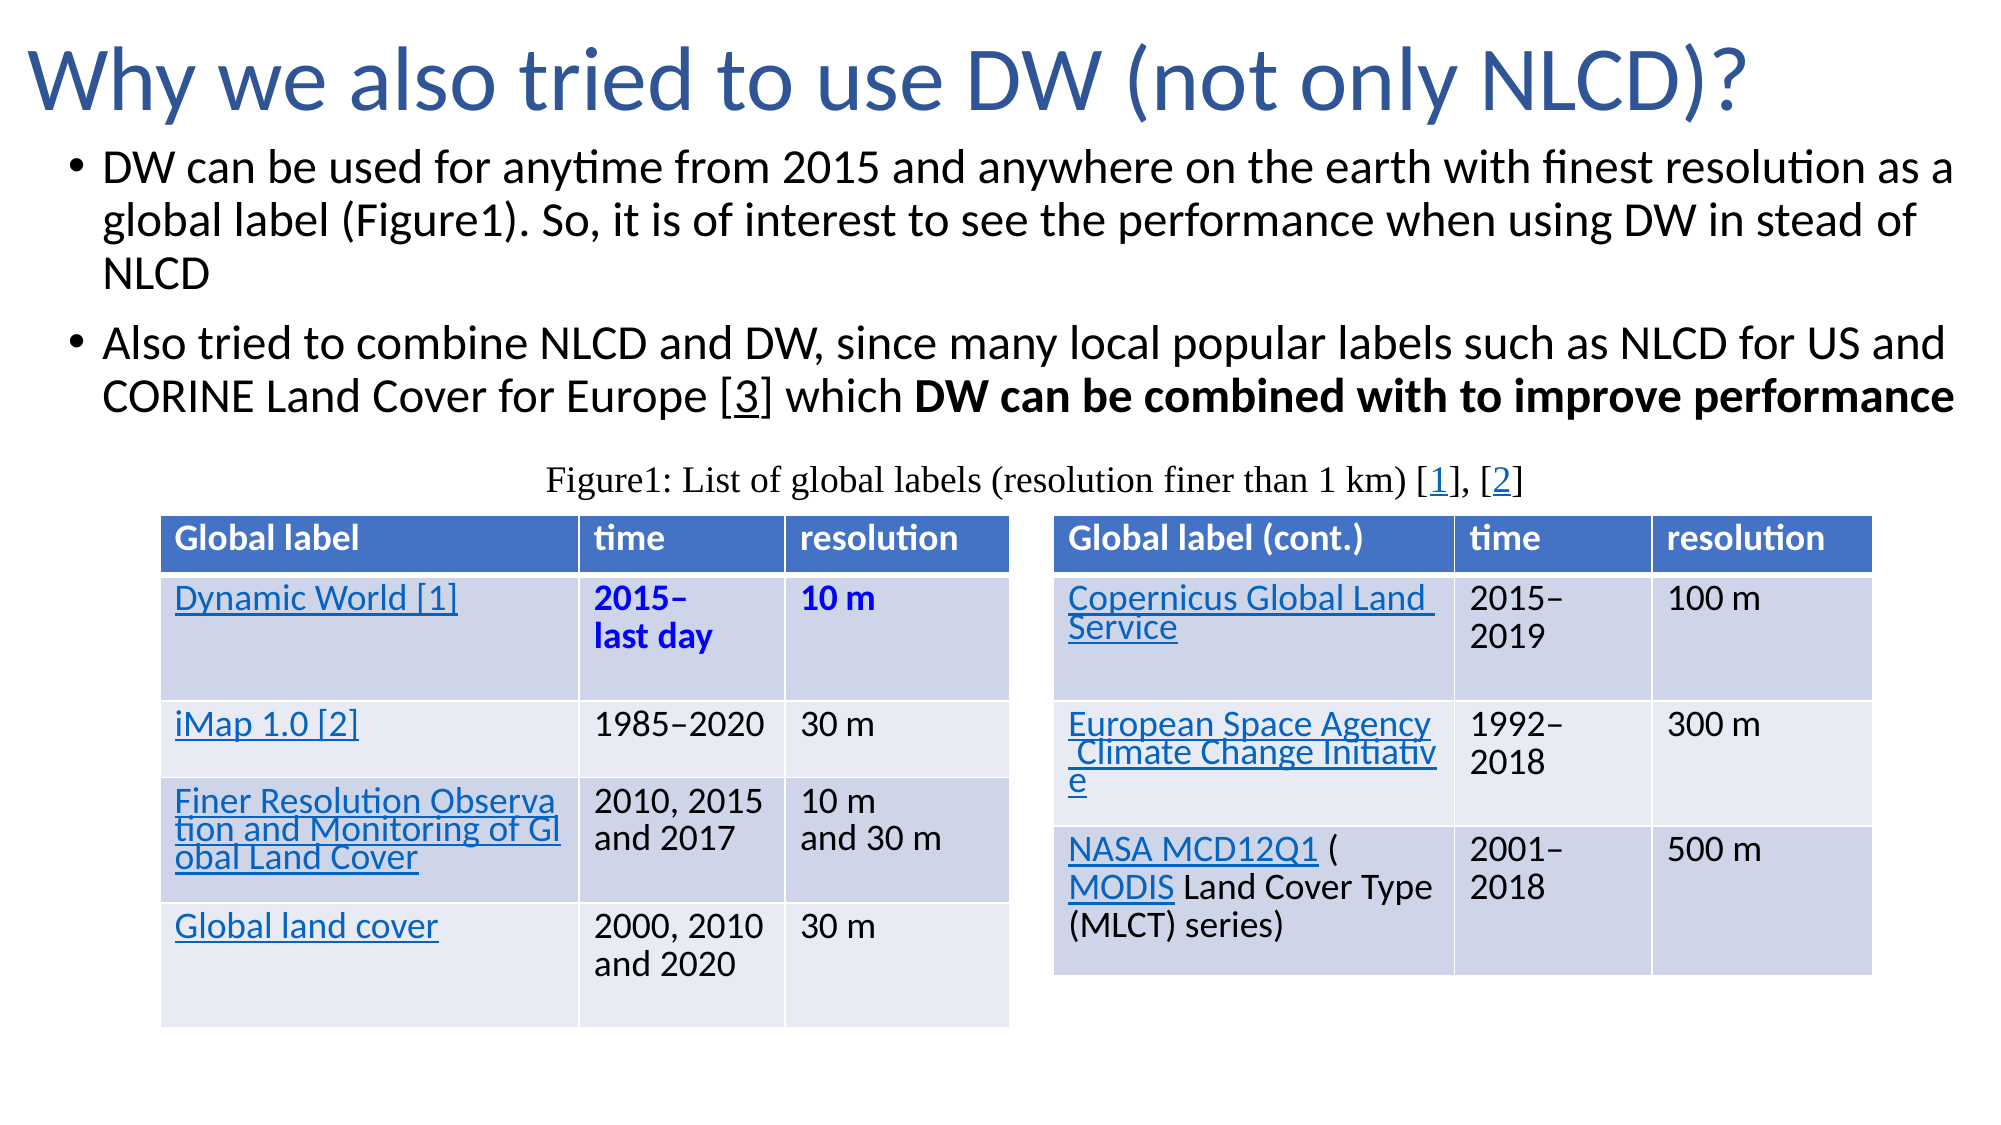

# Why we also tried to use DW (not only NLCD)?
DW can be used for anytime from 2015 and anywhere on the earth with finest resolution as a global label (Figure1). So, it is of interest to see the performance when using DW in stead of NLCD
Also tried to combine NLCD and DW, since many local popular labels such as NLCD for US and CORINE Land Cover for Europe [3] which DW can be combined with to improve performance
Figure1: List of global labels (resolution finer than 1 km) [1], [2]
| Global label | time | resolution |
| --- | --- | --- |
| Dynamic World [1] | 2015– last day | 10 m |
| iMap 1.0 [2] | 1985–2020 | 30 m |
| Finer Resolution Observation and Monitoring of Global Land Cover | 2010, 2015 and 2017 | 10 m and 30 m |
| Global land cover | 2000, 2010 and 2020 | 30 m |
| Global label (cont.) | time | resolution |
| --- | --- | --- |
| Copernicus Global Land Service | 2015–2019 | 100 m |
| European Space Agency Climate Change Initiative | 1992–2018 | 300 m |
| NASA MCD12Q1 (MODIS Land Cover Type (MLCT) series) | 2001–2018 | 500 m |